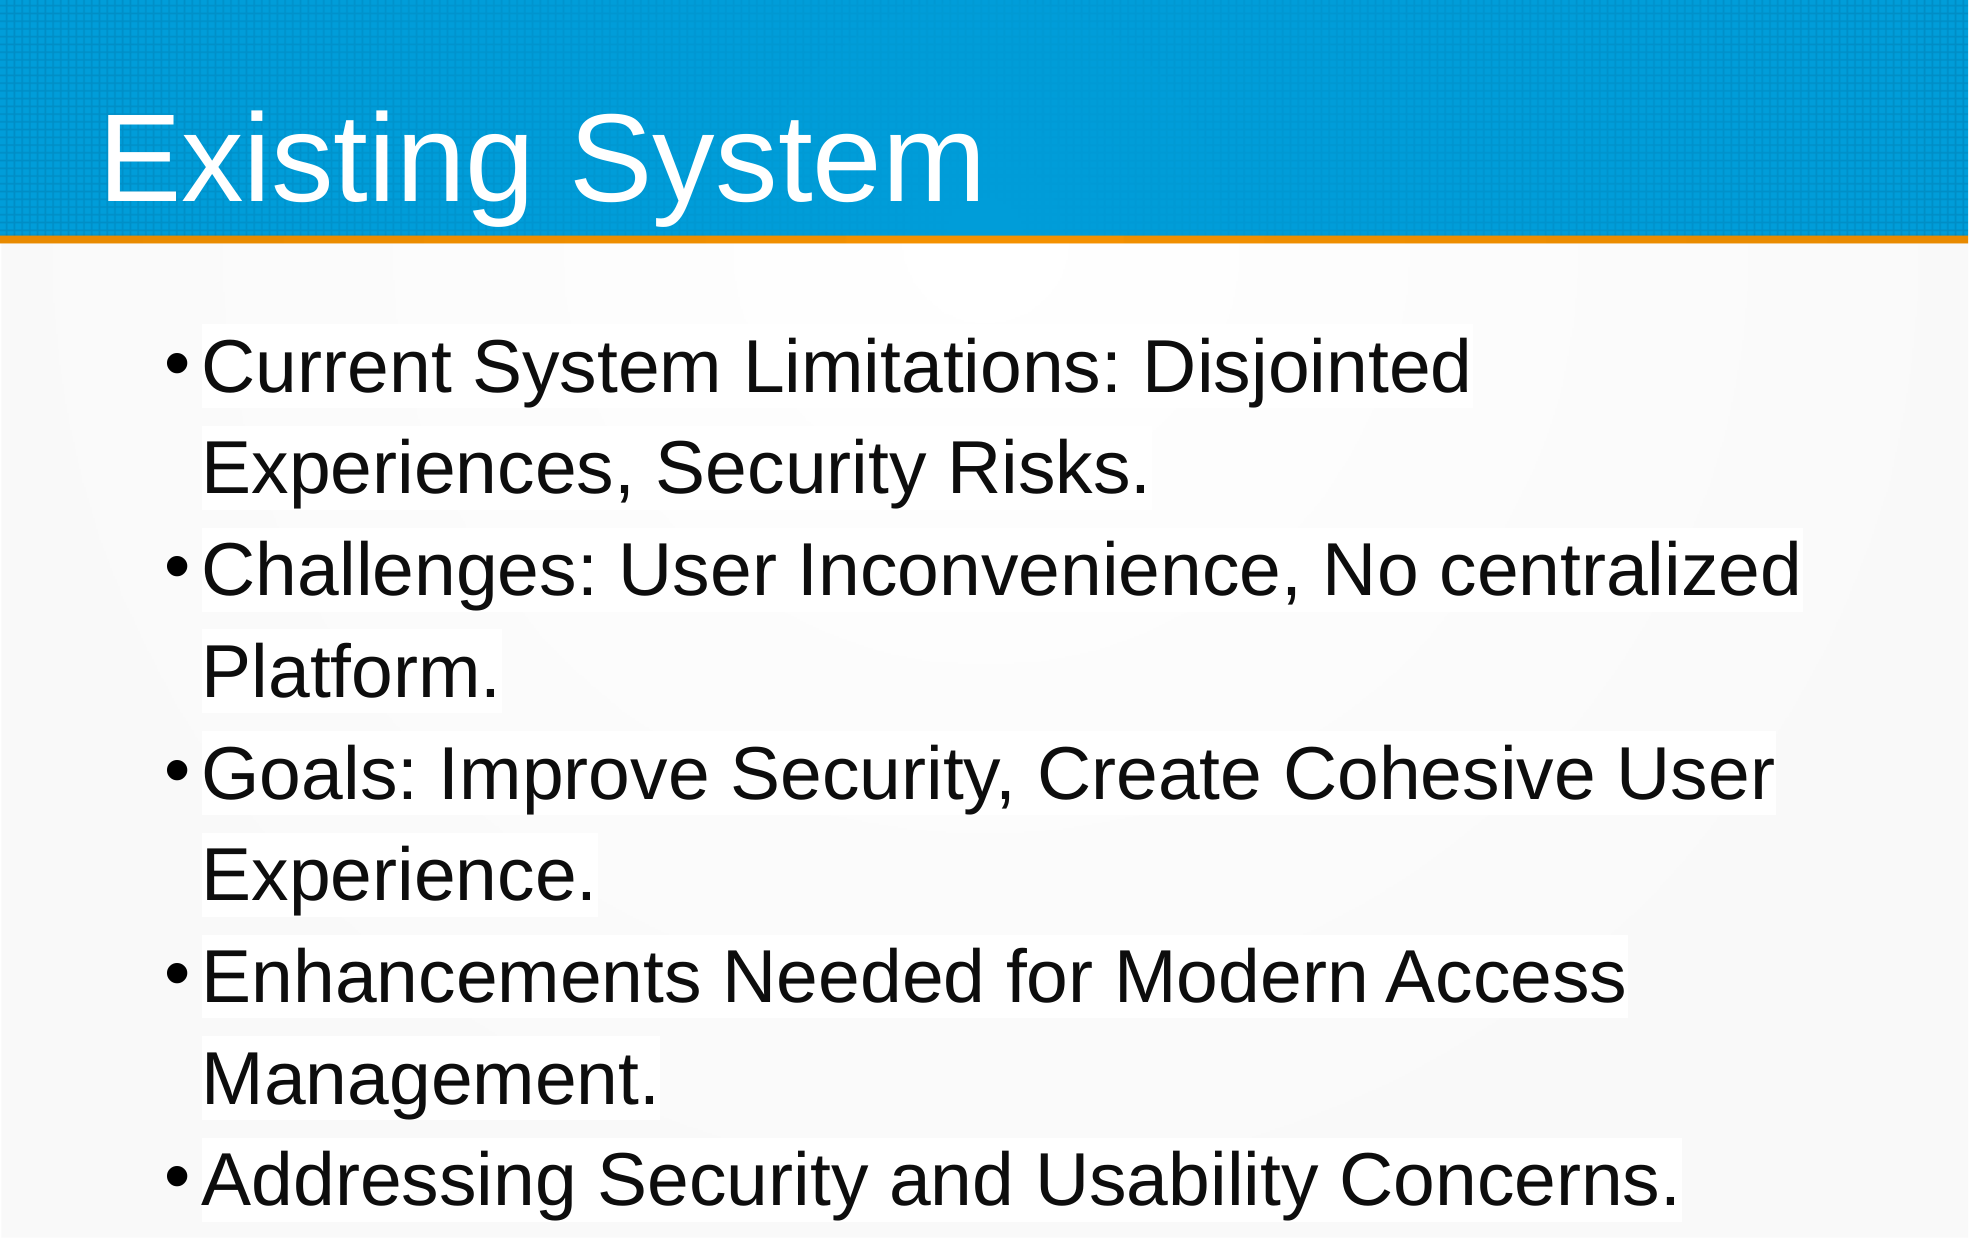

# Existing System
Current System Limitations: Disjointed Experiences, Security Risks.
Challenges: User Inconvenience, No centralized Platform.
Goals: Improve Security, Create Cohesive User Experience.
Enhancements Needed for Modern Access Management.
Addressing Security and Usability Concerns.